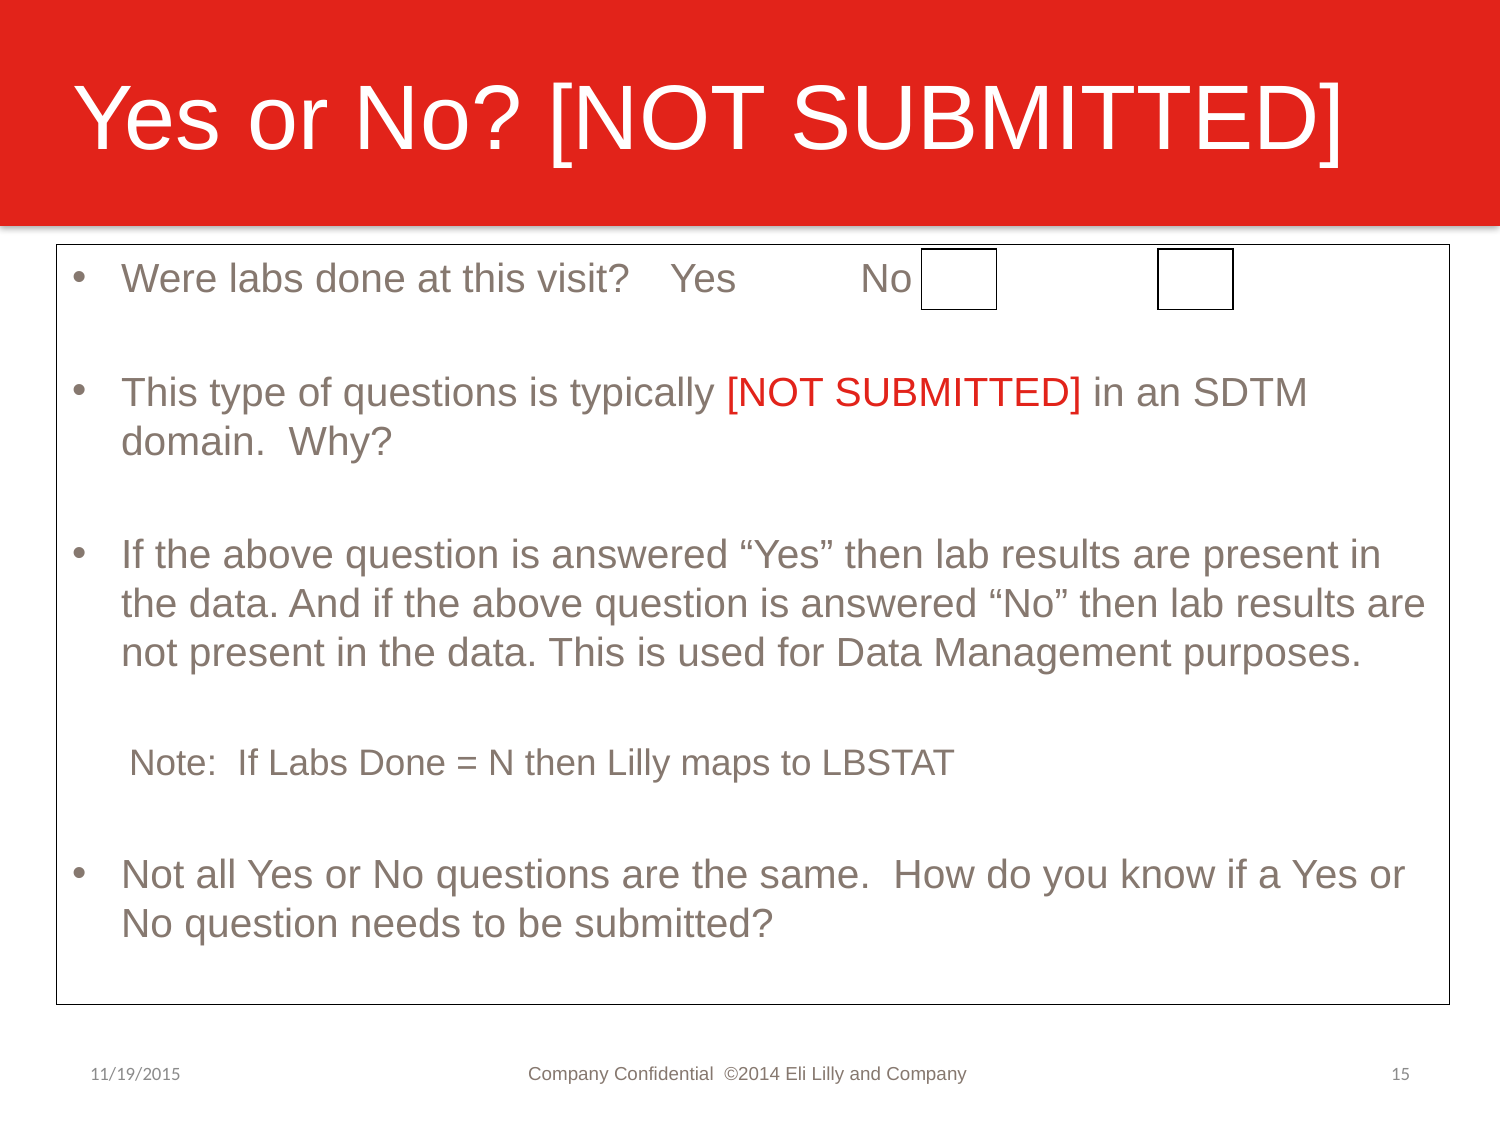

# Yes or No? [NOT SUBMITTED]
Were labs done at this visit?  	Yes           No

This type of questions is typically [NOT SUBMITTED] in an SDTM domain.  Why?

If the above question is answered “Yes” then lab results are present in the data. And if the above question is answered “No” then lab results are not present in the data. This is used for Data Management purposes.

Note:  If Labs Done = N then Lilly maps to LBSTAT

Not all Yes or No questions are the same.  How do you know if a Yes or No question needs to be submitted?
|  |
| --- |
|  |
| --- |
11/19/2015
Company Confidential  ©2014 Eli Lilly and Company
15